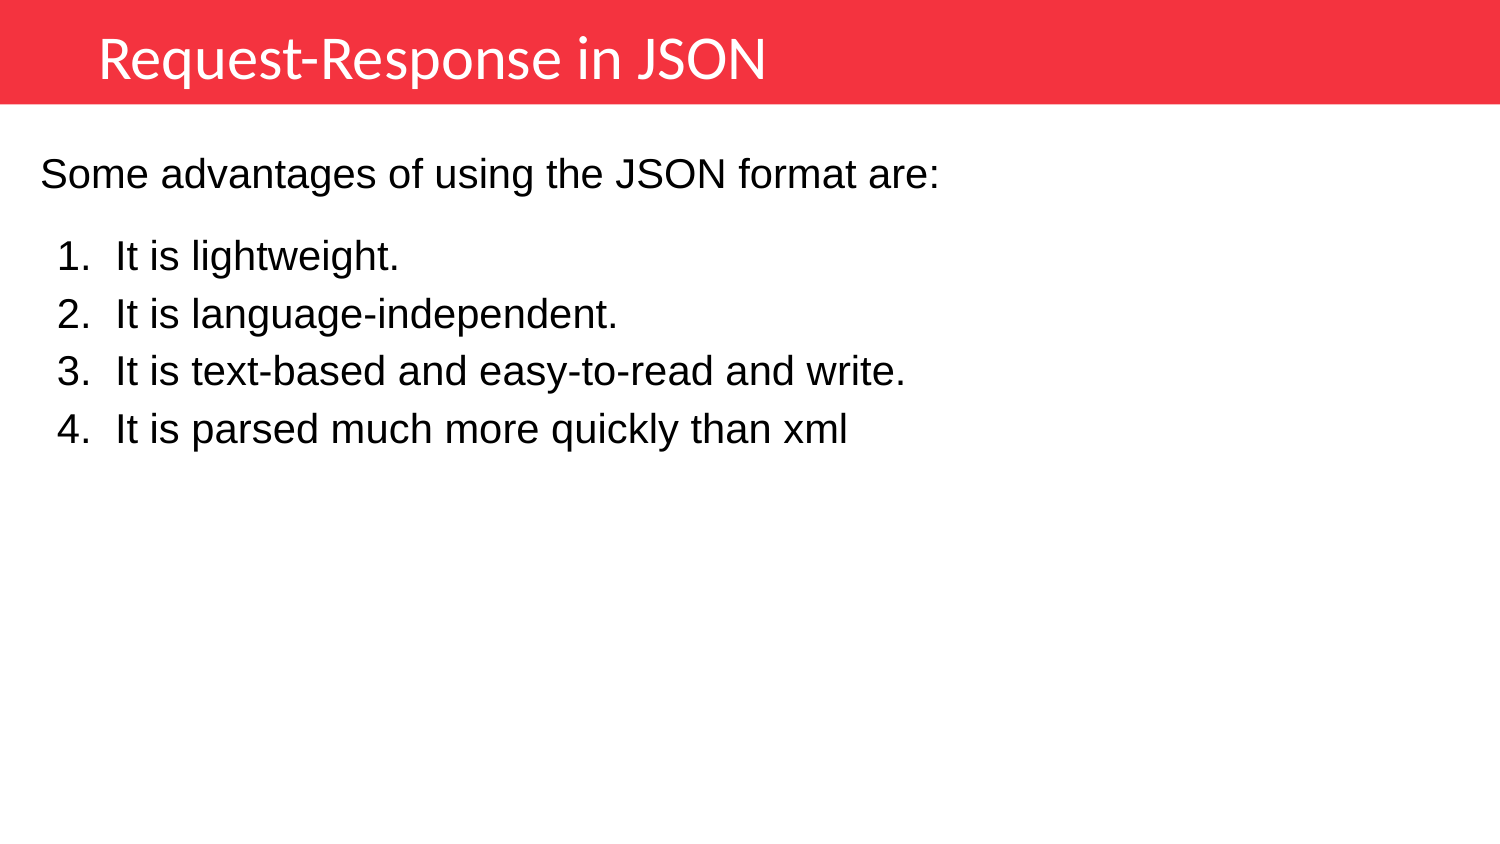

Request-Response in JSON

Some advantages of using the JSON format are:
It is lightweight.
It is language-independent.
It is text-based and easy-to-read and write.
It is parsed much more quickly than xml